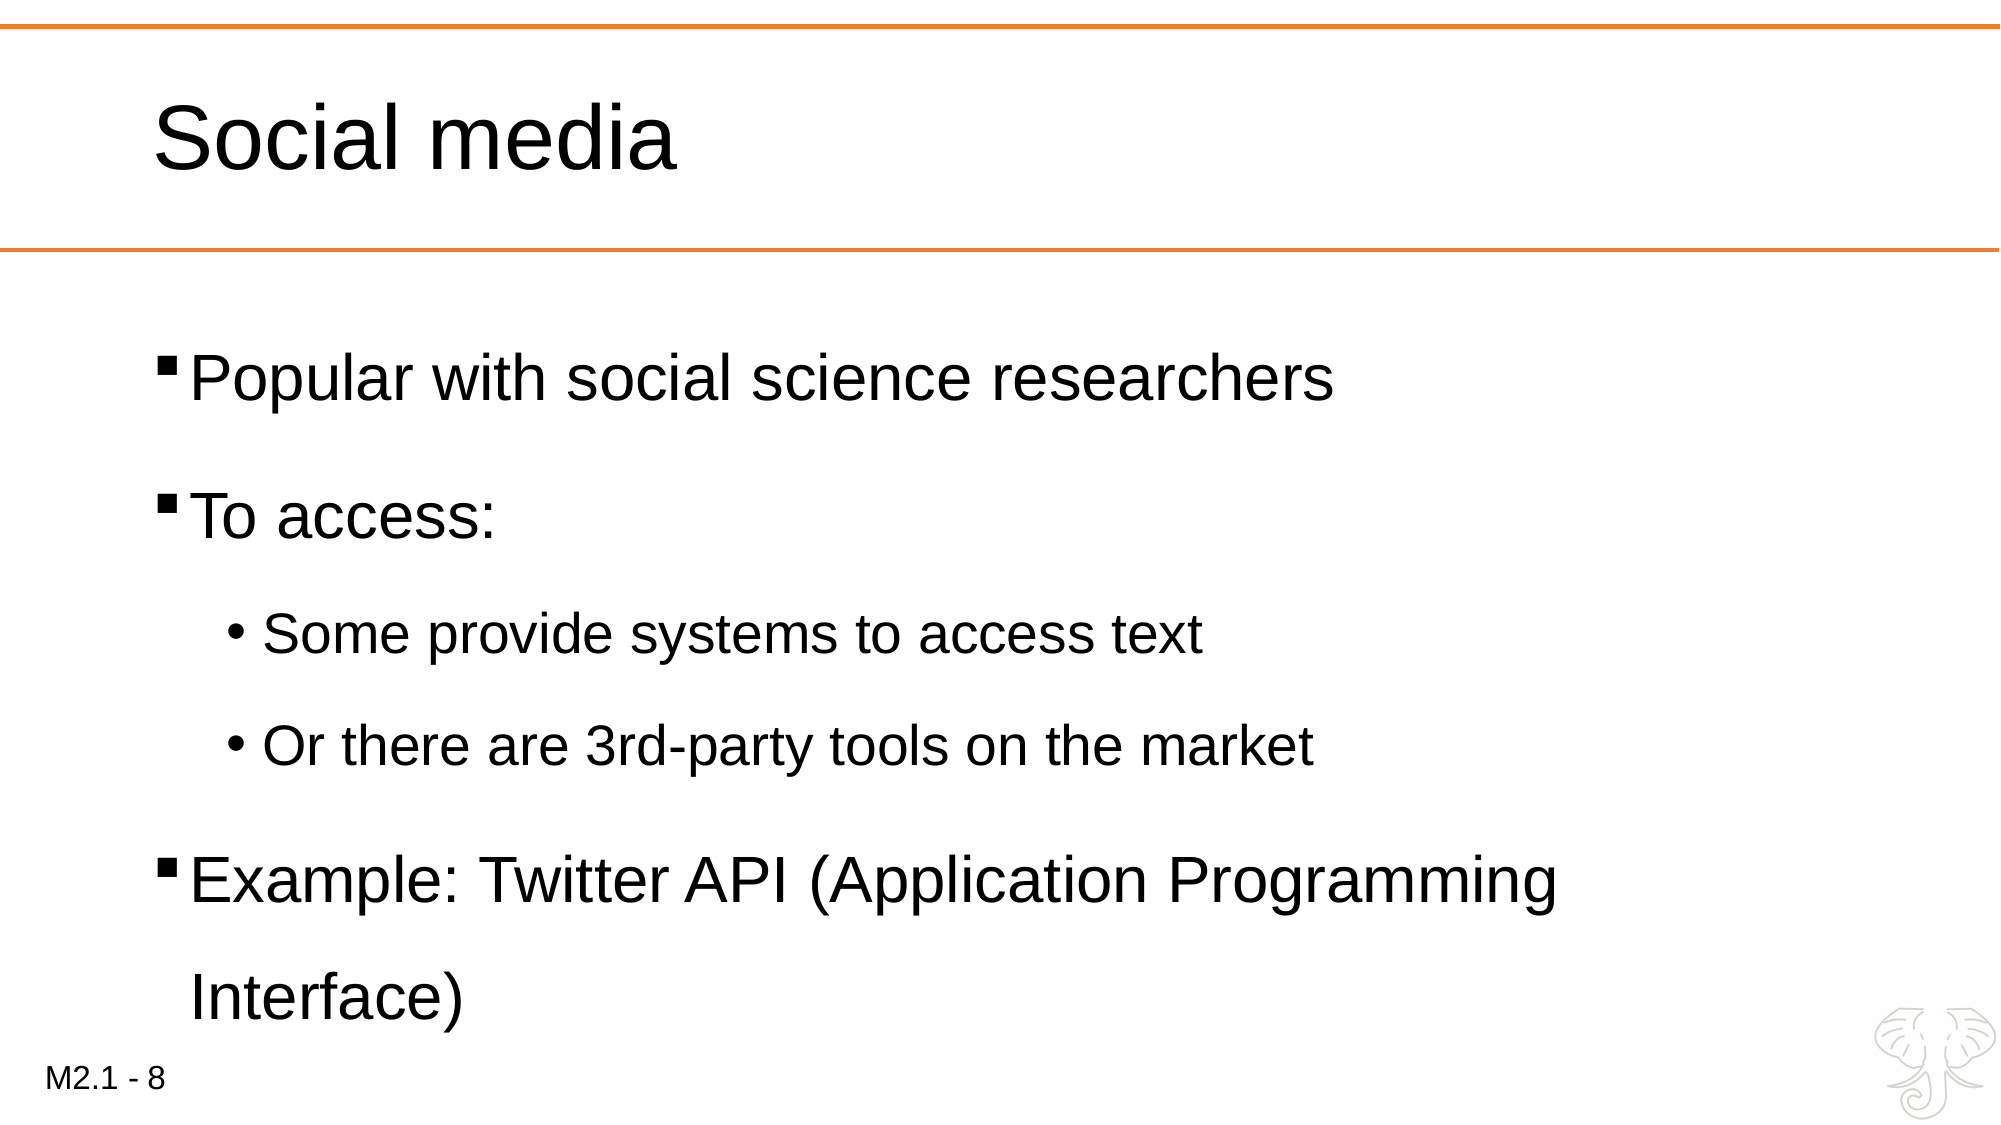

# Social media
Popular with social science researchers
To access:
Some provide systems to access text
Or there are 3rd-party tools on the market
Example: Twitter API (Application Programming Interface)
8